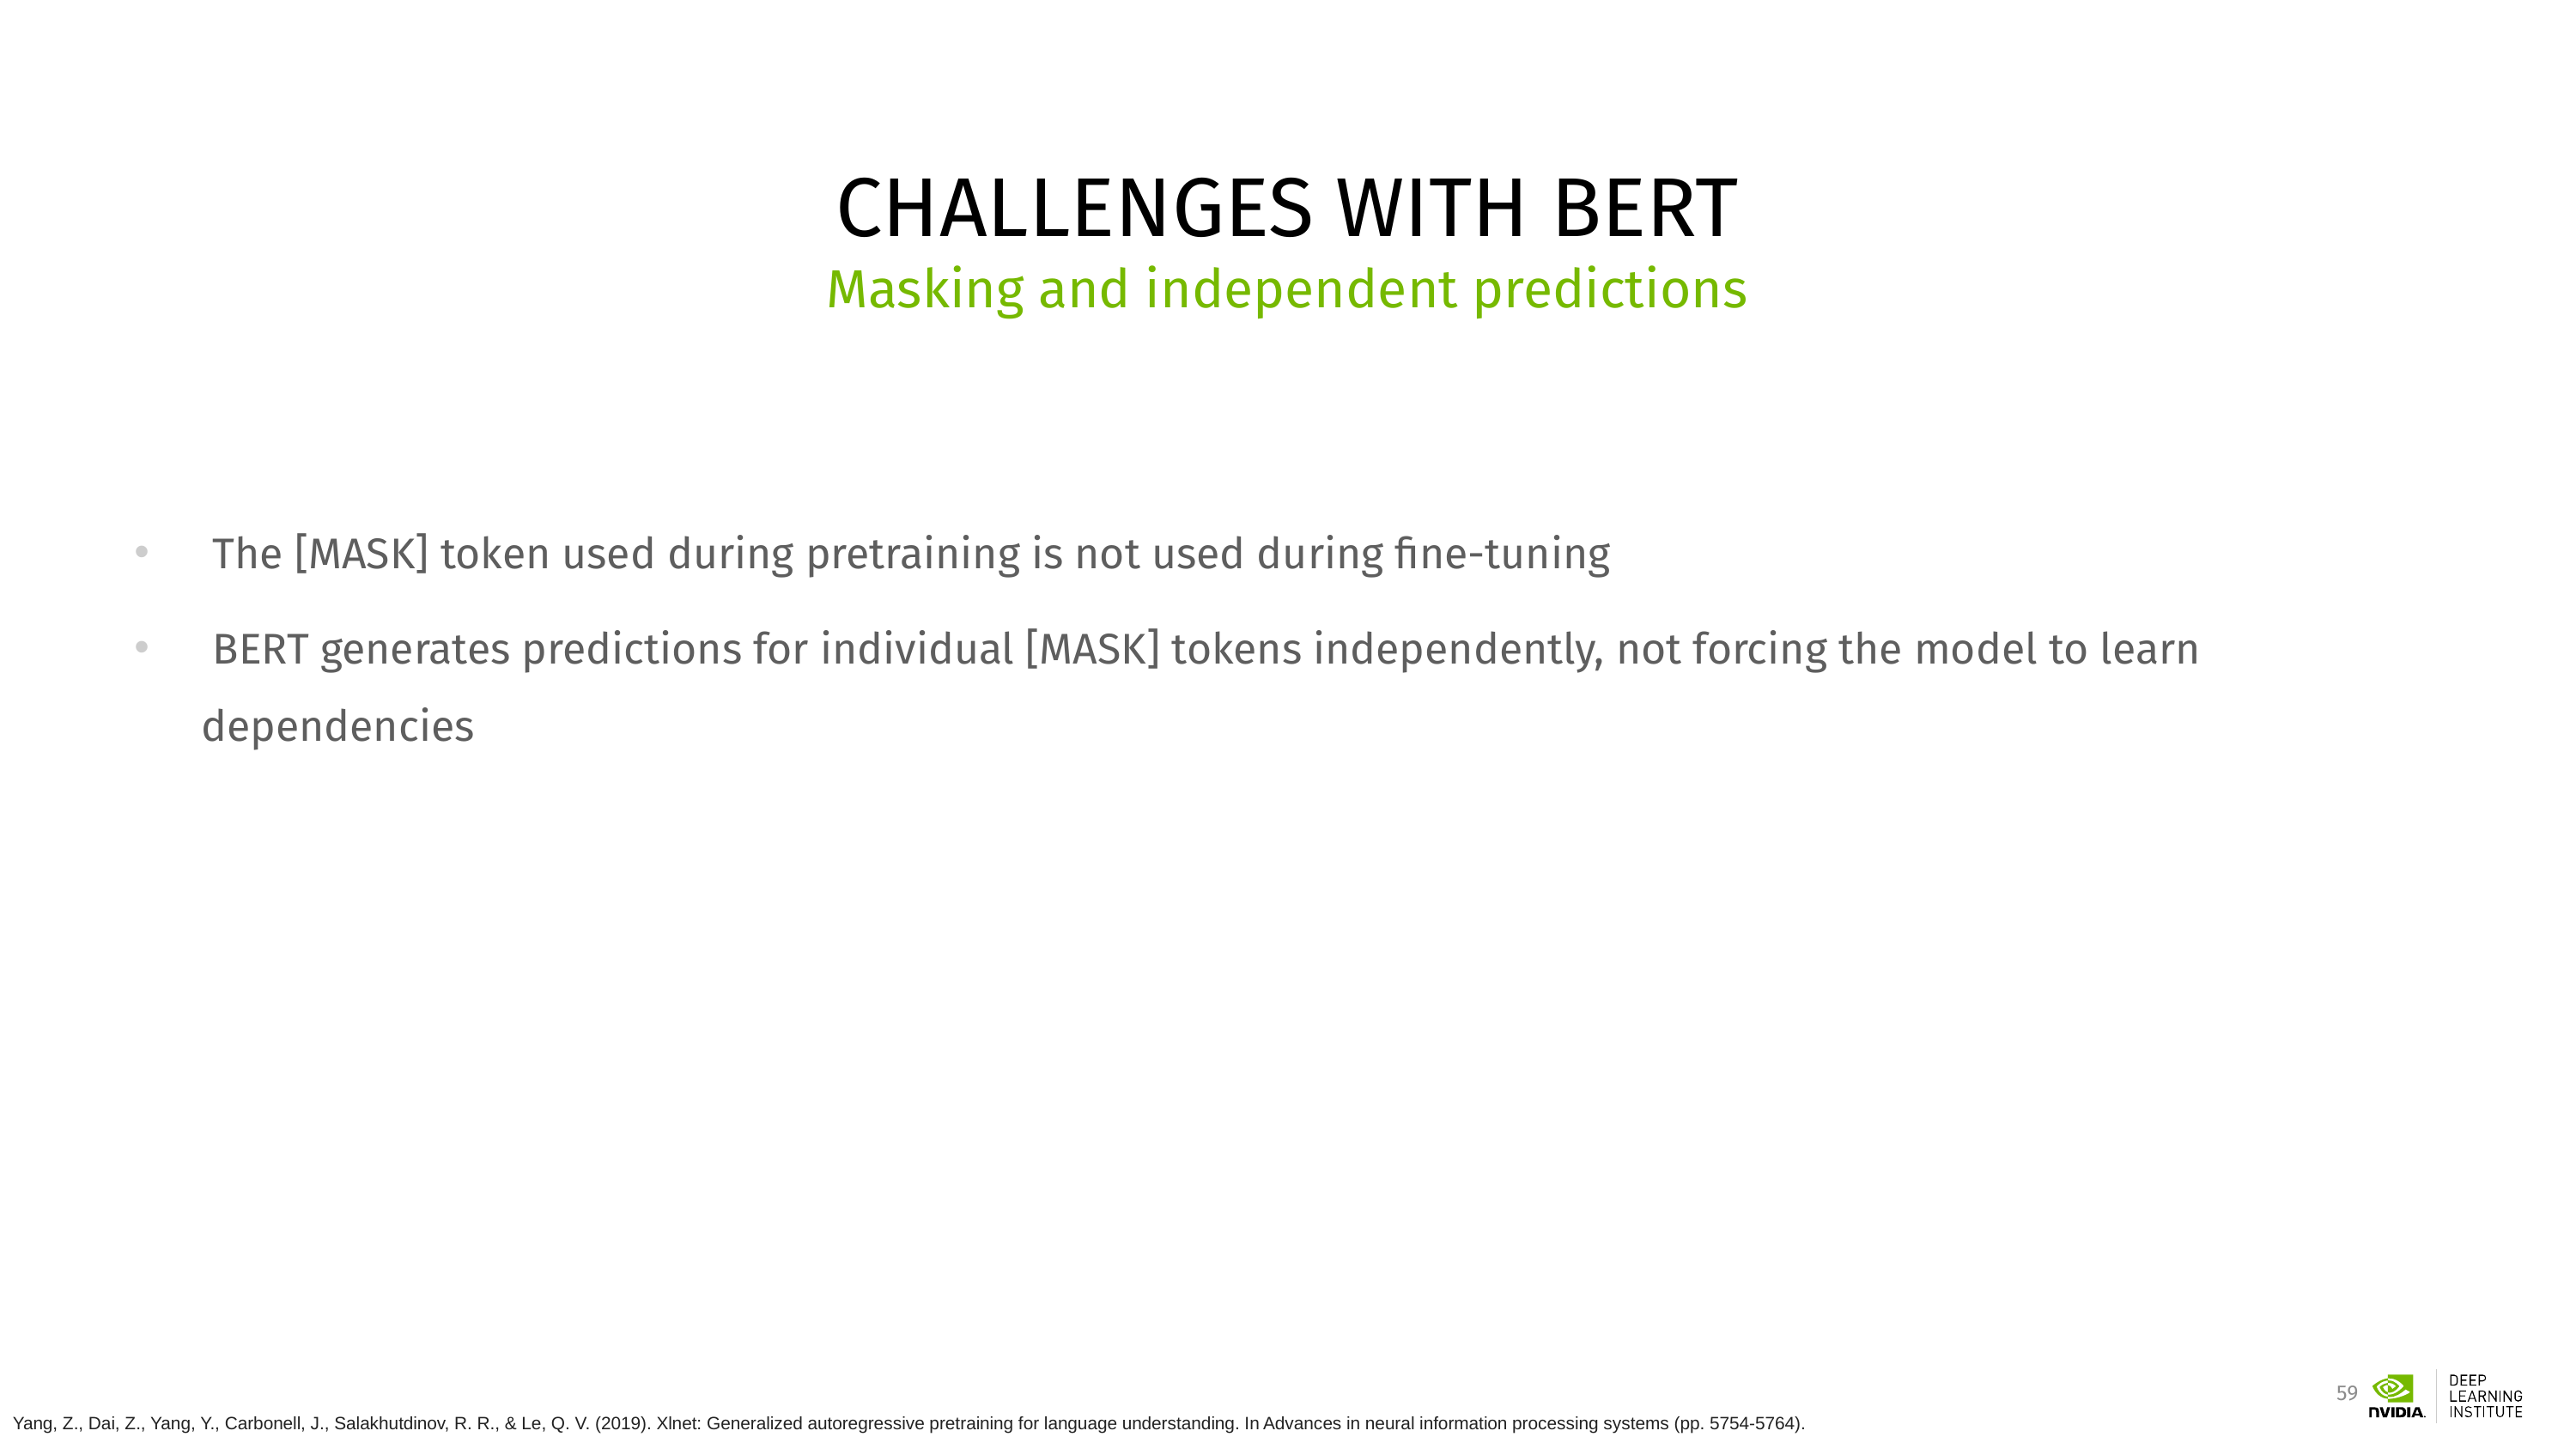

# Challenges with BERT
Masking and independent predictions
 The [MASK] token used during pretraining is not used during fine-tuning
 BERT generates predictions for individual [MASK] tokens independently, not forcing the model to learn dependencies

Yang, Z., Dai, Z., Yang, Y., Carbonell, J., Salakhutdinov, R. R., & Le, Q. V. (2019). Xlnet: Generalized autoregressive pretraining for language understanding. In Advances in neural information processing systems (pp. 5754-5764).